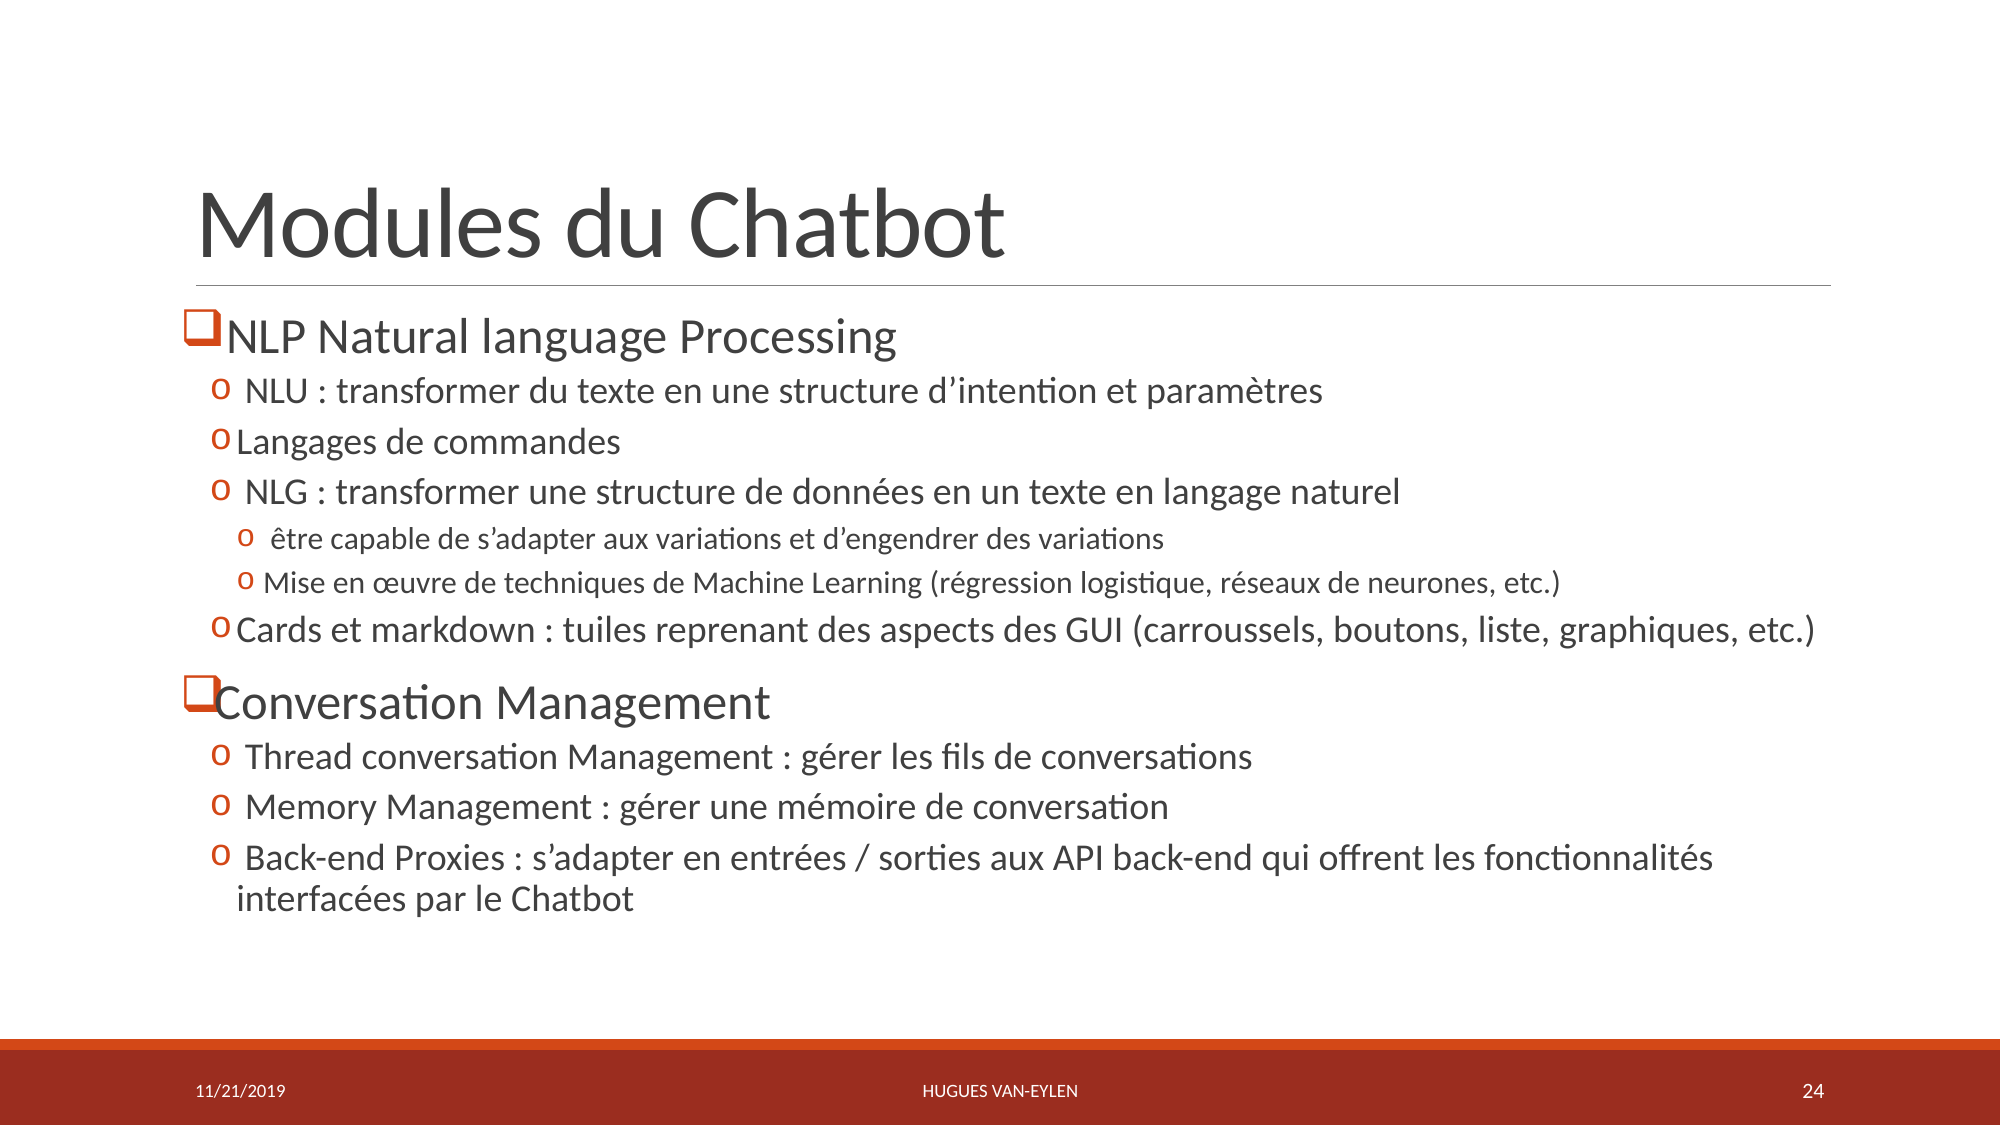

# Modules du Chatbot
 NLP Natural language Processing
 NLU : transformer du texte en une structure d’intention et paramètres
Langages de commandes
 NLG : transformer une structure de données en un texte en langage naturel
 être capable de s’adapter aux variations et d’engendrer des variations
Mise en œuvre de techniques de Machine Learning (régression logistique, réseaux de neurones, etc.)
Cards et markdown : tuiles reprenant des aspects des GUI (carroussels, boutons, liste, graphiques, etc.)
Conversation Management
 Thread conversation Management : gérer les fils de conversations
 Memory Management : gérer une mémoire de conversation
 Back-end Proxies : s’adapter en entrées / sorties aux API back-end qui offrent les fonctionnalités interfacées par le Chatbot
11/21/2019
Hugues Van-Eylen
24